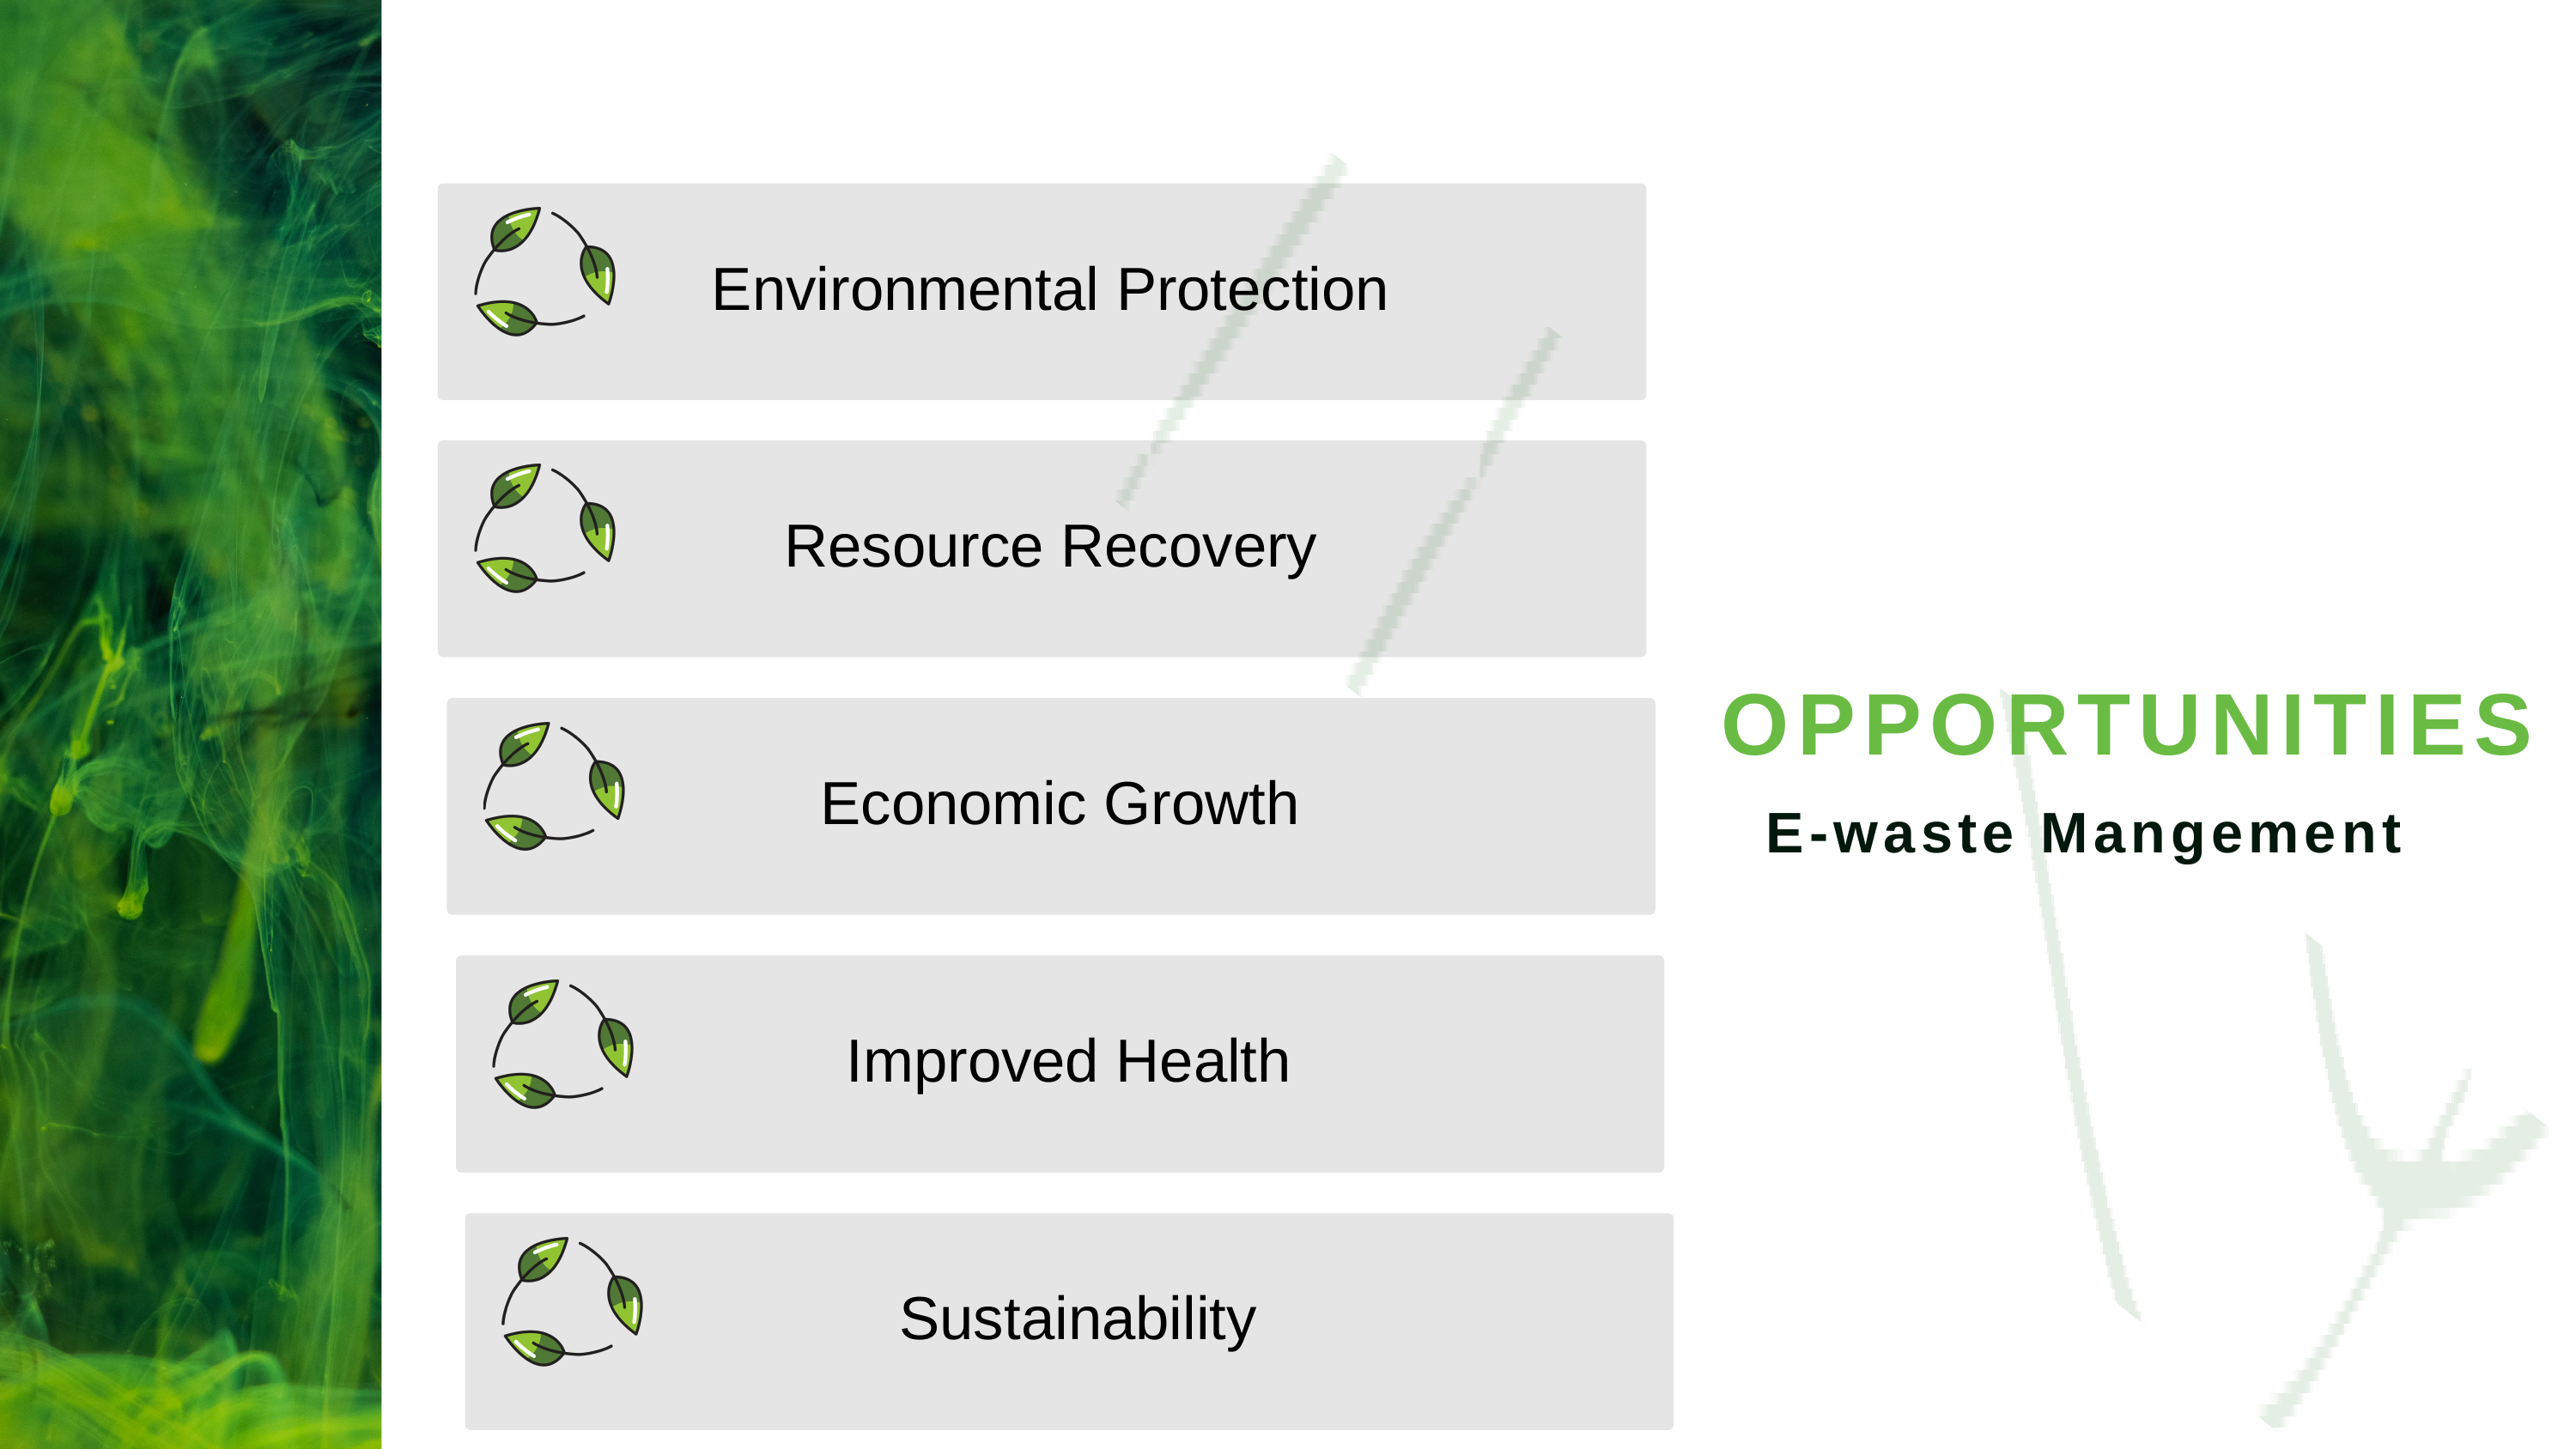

Environmental Protection

Resource Recovery

OPPORTUNITIES

Economic Growth
E-waste Mangement

Improved Health

Sustainability